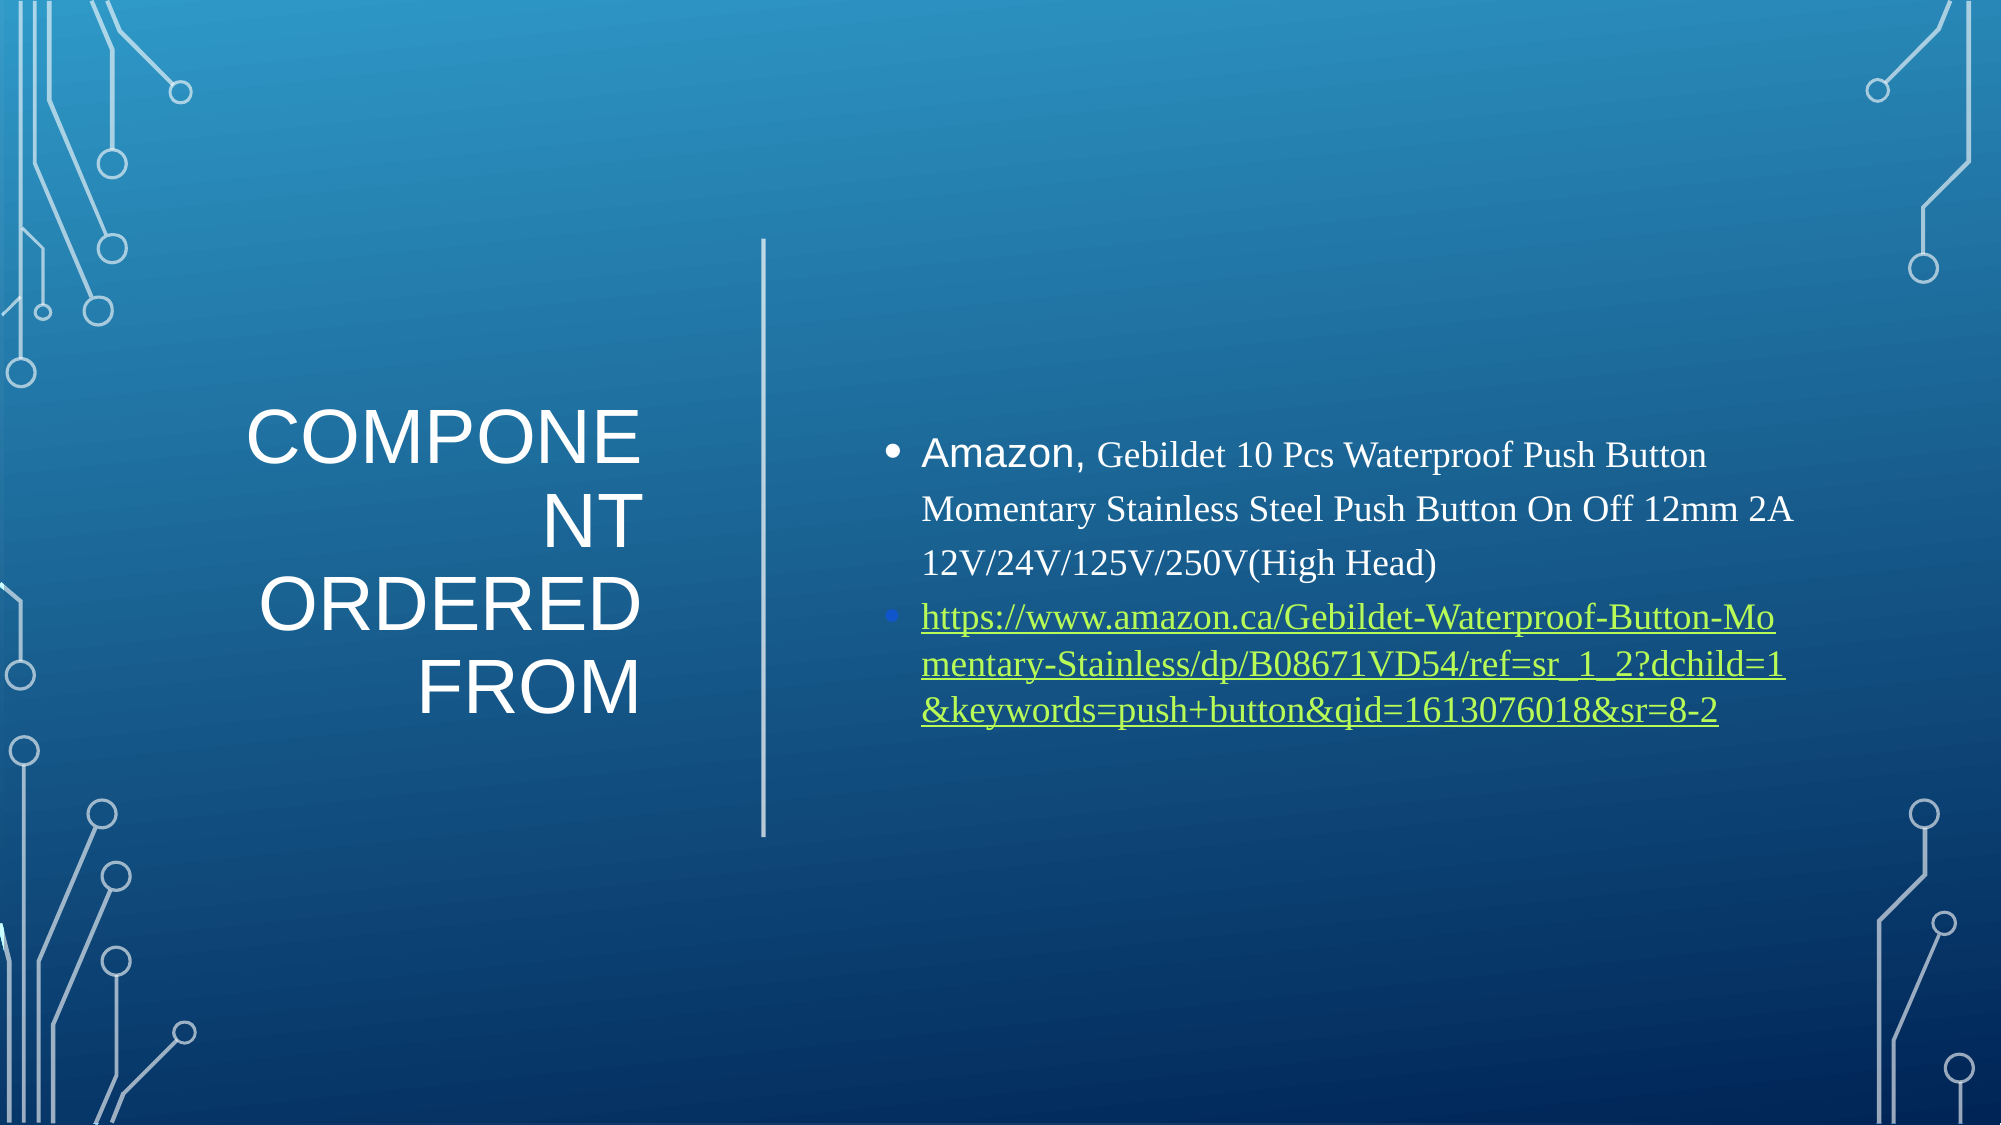

# Component Ordered from
Amazon, Gebildet 10 Pcs Waterproof Push Button Momentary Stainless Steel Push Button On Off 12mm 2A 12V/24V/125V/250V(High Head)
https://www.amazon.ca/Gebildet-Waterproof-Button-Momentary-Stainless/dp/B08671VD54/ref=sr_1_2?dchild=1&keywords=push+button&qid=1613076018&sr=8-2